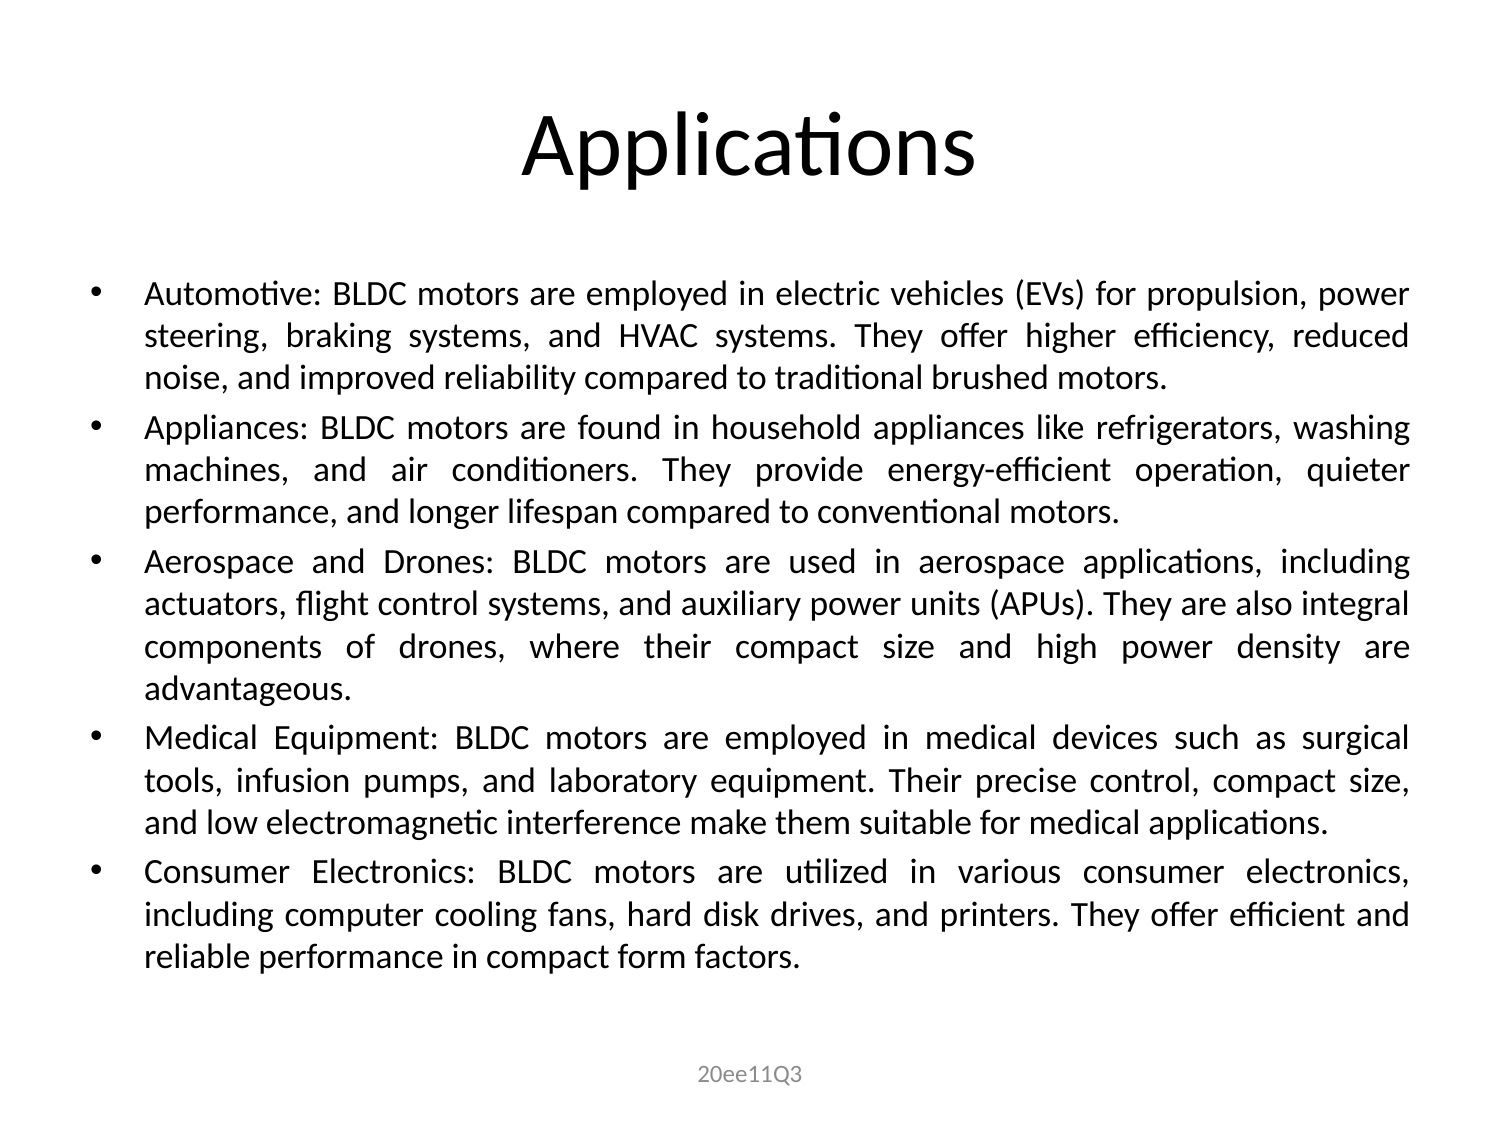

# Applications
Automotive: BLDC motors are employed in electric vehicles (EVs) for propulsion, power steering, braking systems, and HVAC systems. They offer higher efficiency, reduced noise, and improved reliability compared to traditional brushed motors.
Appliances: BLDC motors are found in household appliances like refrigerators, washing machines, and air conditioners. They provide energy-efficient operation, quieter performance, and longer lifespan compared to conventional motors.
Aerospace and Drones: BLDC motors are used in aerospace applications, including actuators, flight control systems, and auxiliary power units (APUs). They are also integral components of drones, where their compact size and high power density are advantageous.
Medical Equipment: BLDC motors are employed in medical devices such as surgical tools, infusion pumps, and laboratory equipment. Their precise control, compact size, and low electromagnetic interference make them suitable for medical applications.
Consumer Electronics: BLDC motors are utilized in various consumer electronics, including computer cooling fans, hard disk drives, and printers. They offer efficient and reliable performance in compact form factors.
20ee11Q3